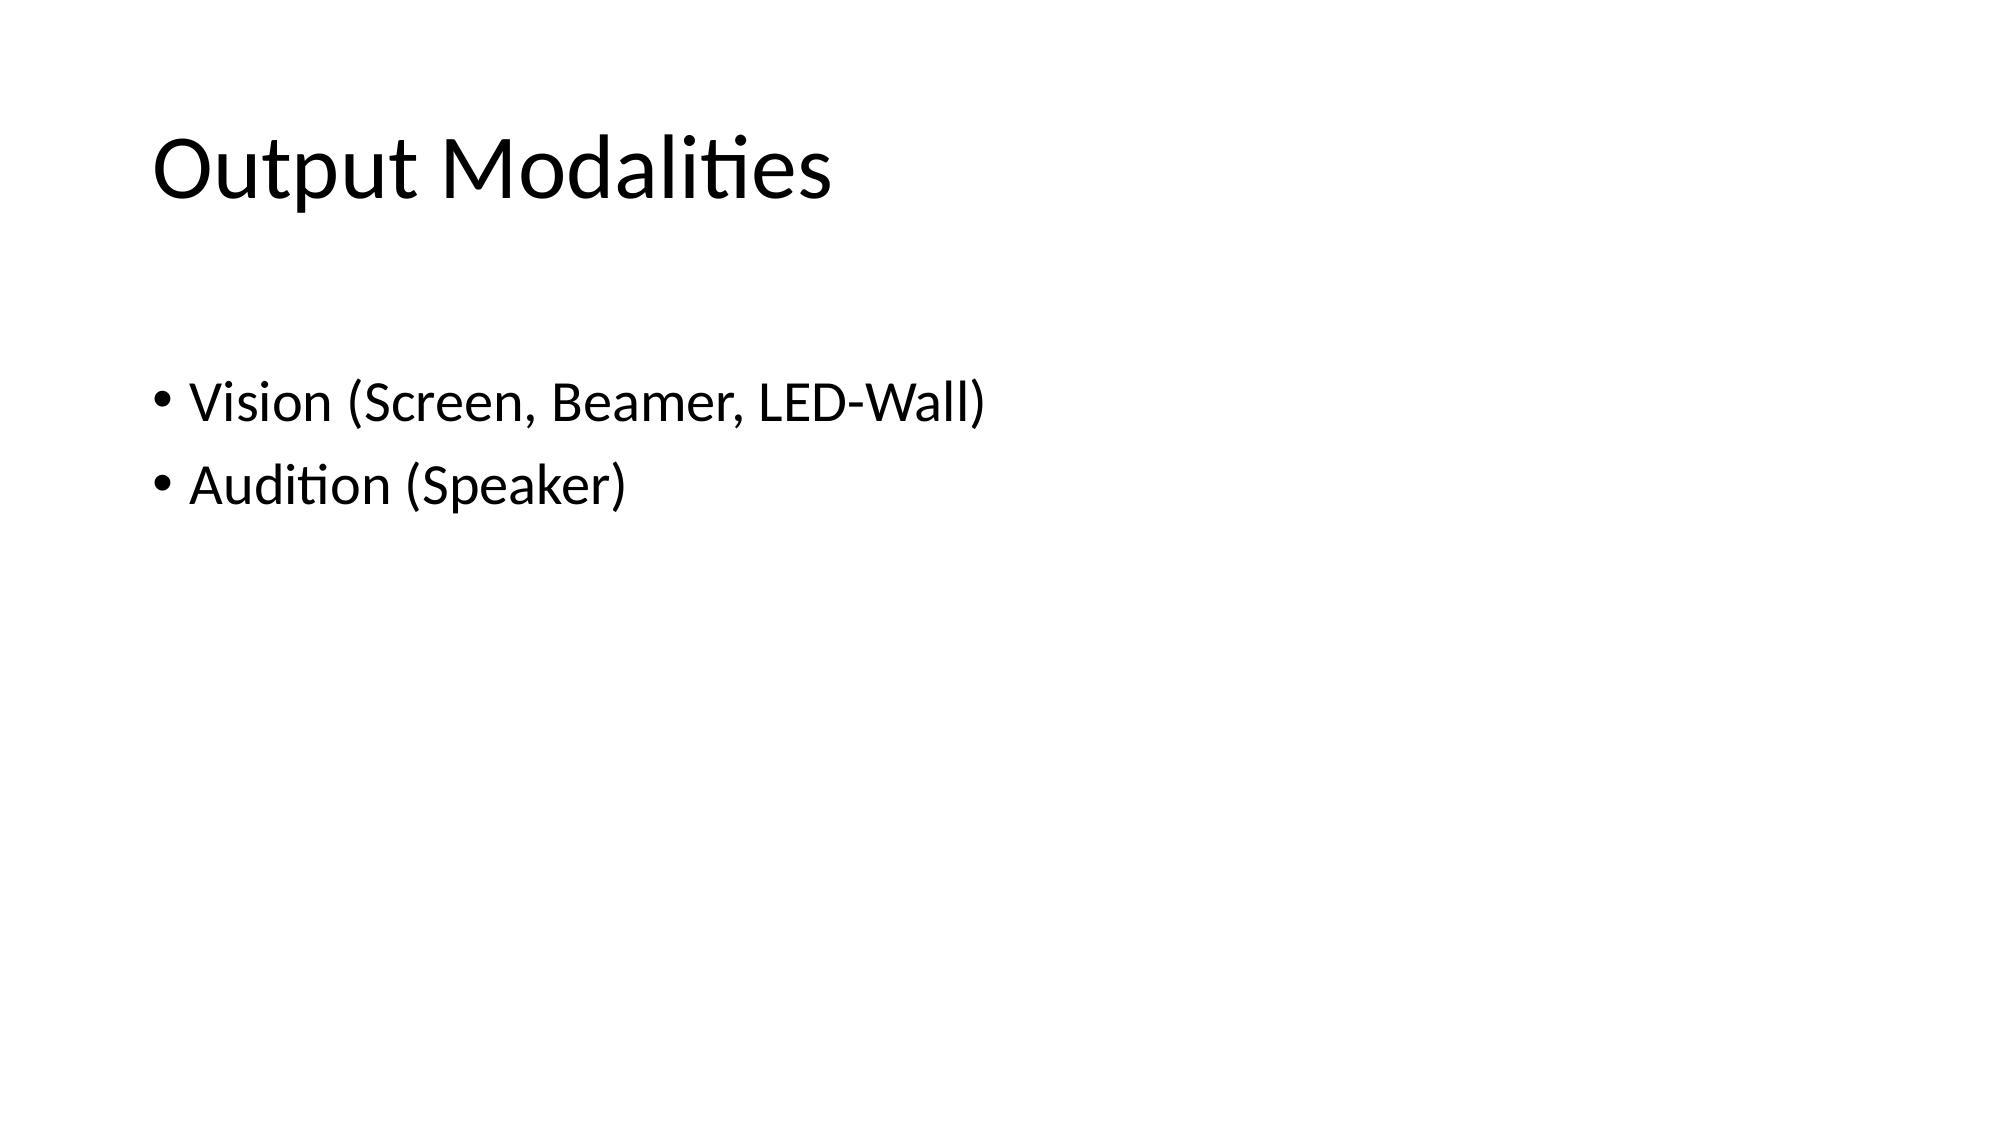

# Output Modalities
Vision (Screen, Beamer, LED-Wall)
Audition (Speaker)